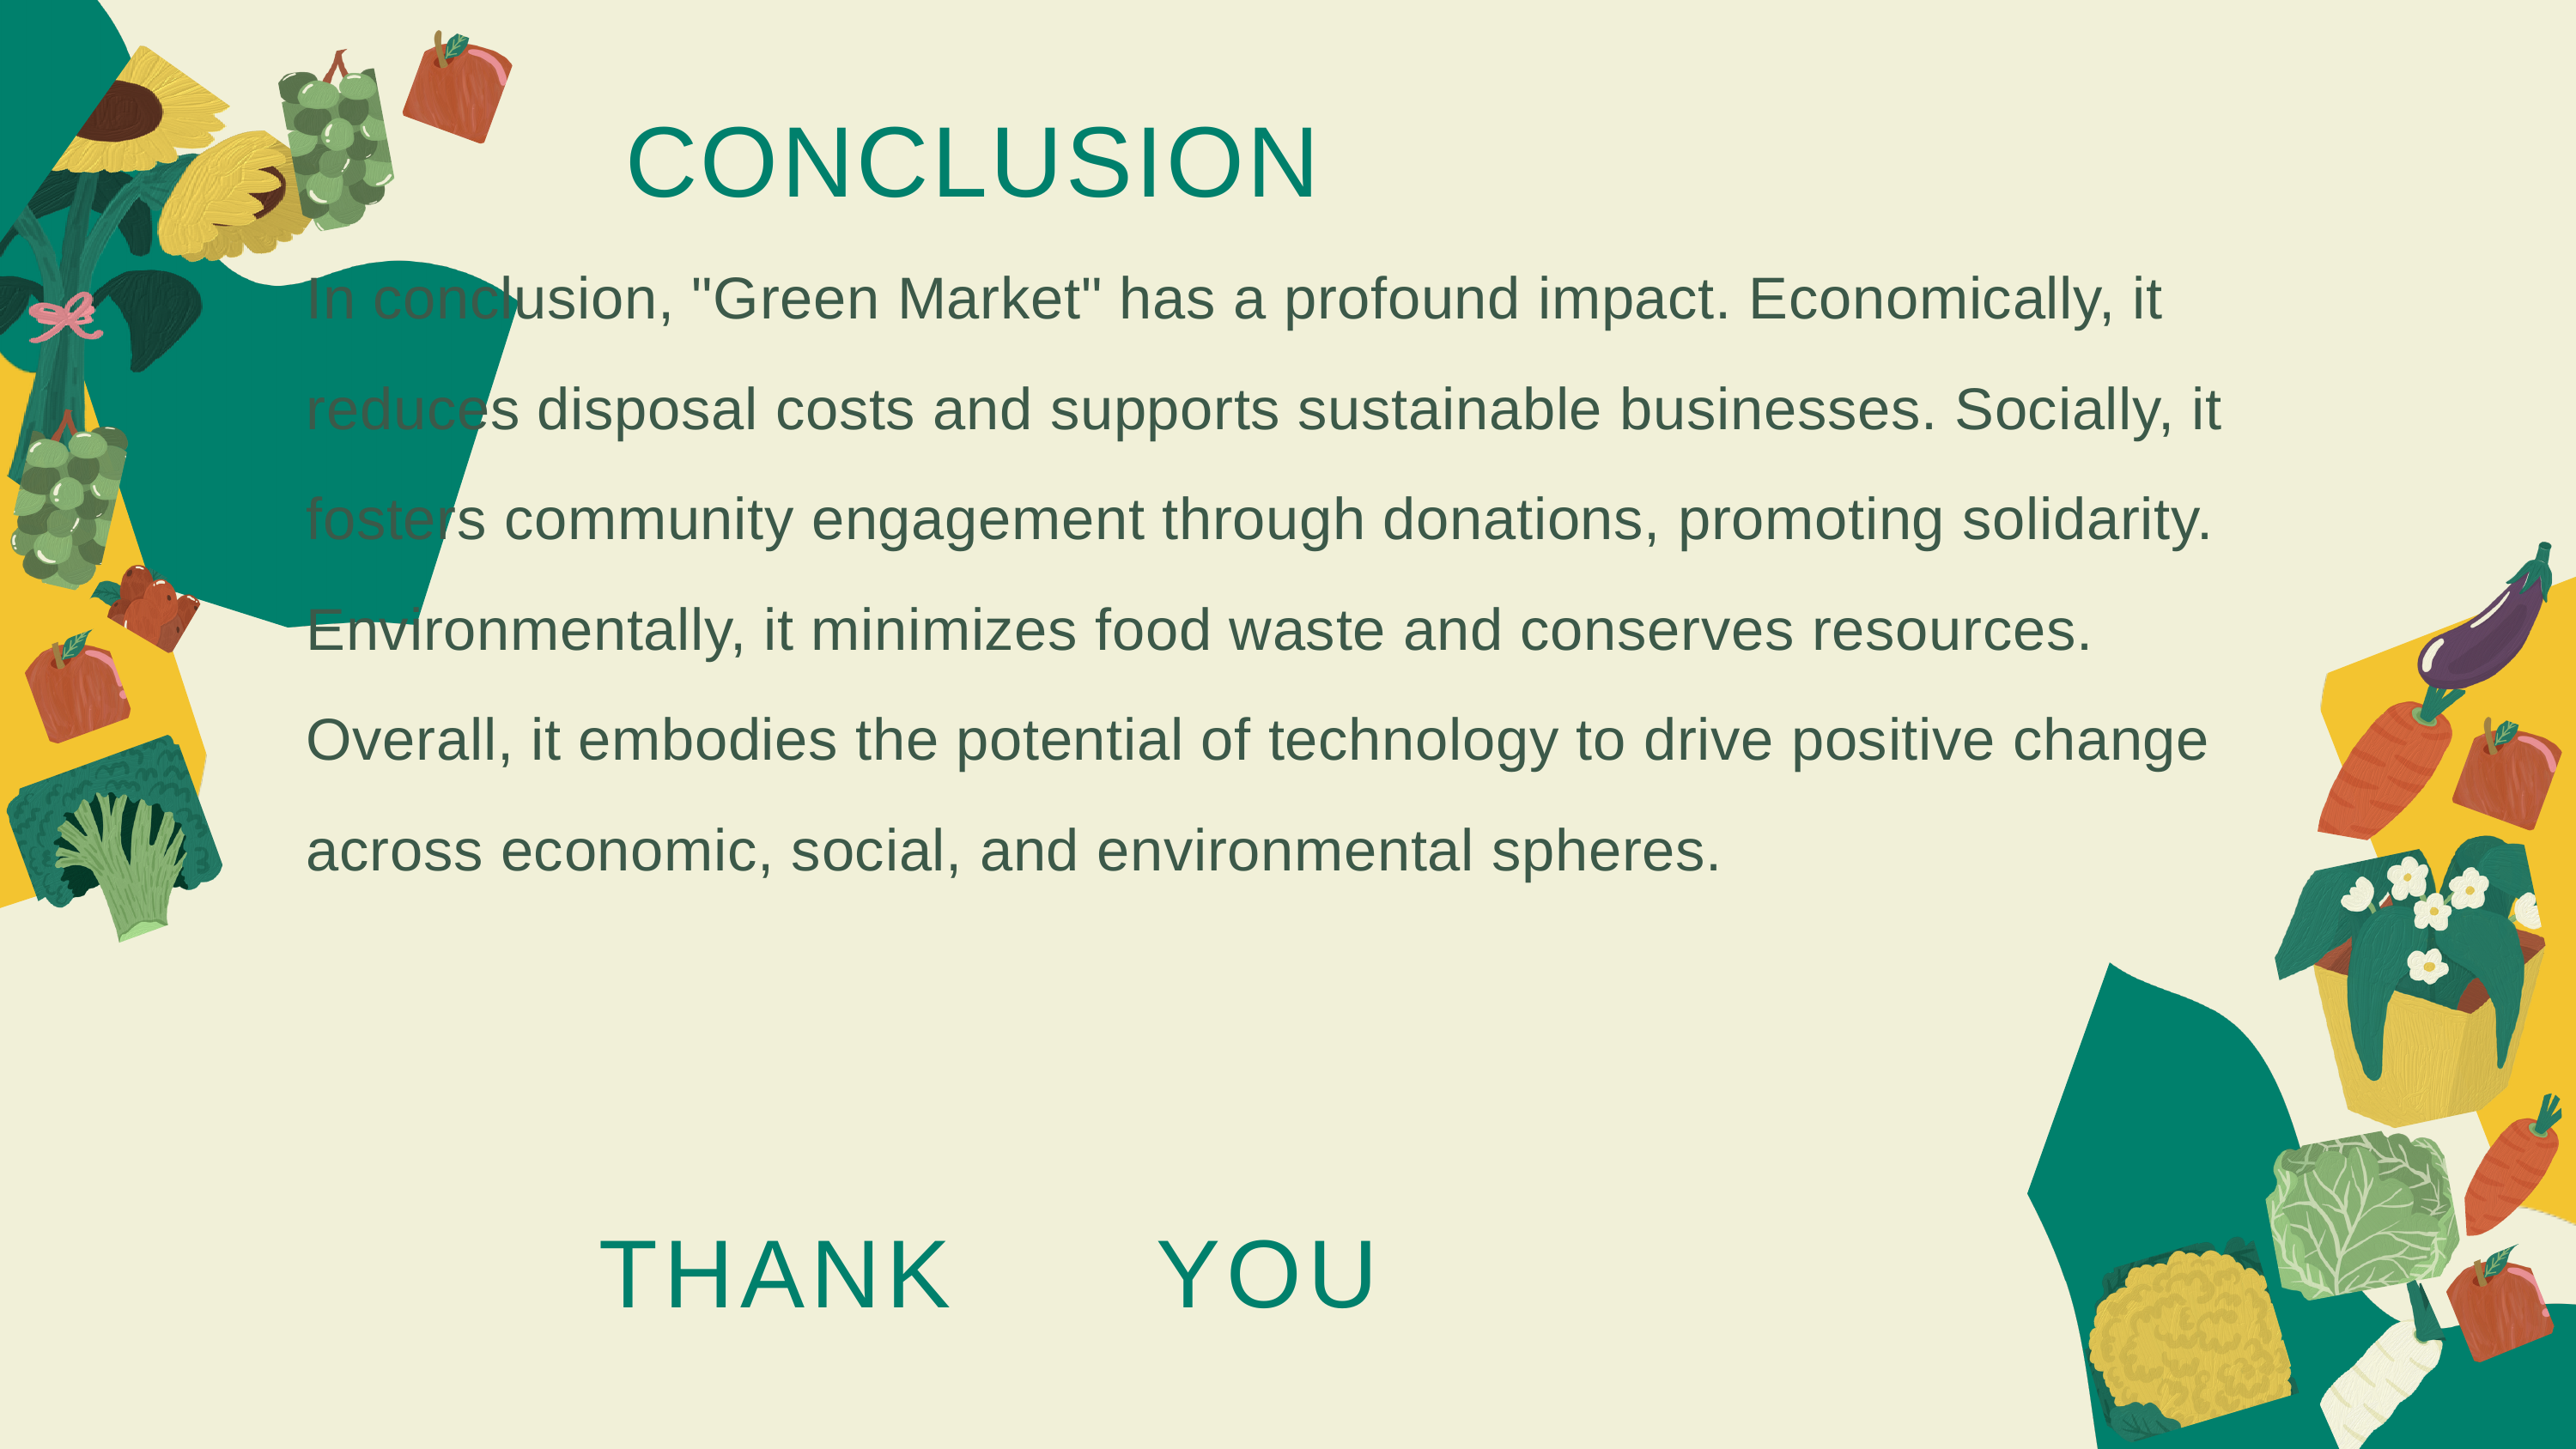

CONCLUSION
In conclusion, "Green Market" has a profound impact. Economically, it reduces disposal costs and supports sustainable businesses. Socially, it fosters community engagement through donations, promoting solidarity. Environmentally, it minimizes food waste and conserves resources. Overall, it embodies the potential of technology to drive positive change across economic, social, and environmental spheres.

THANK
YOU